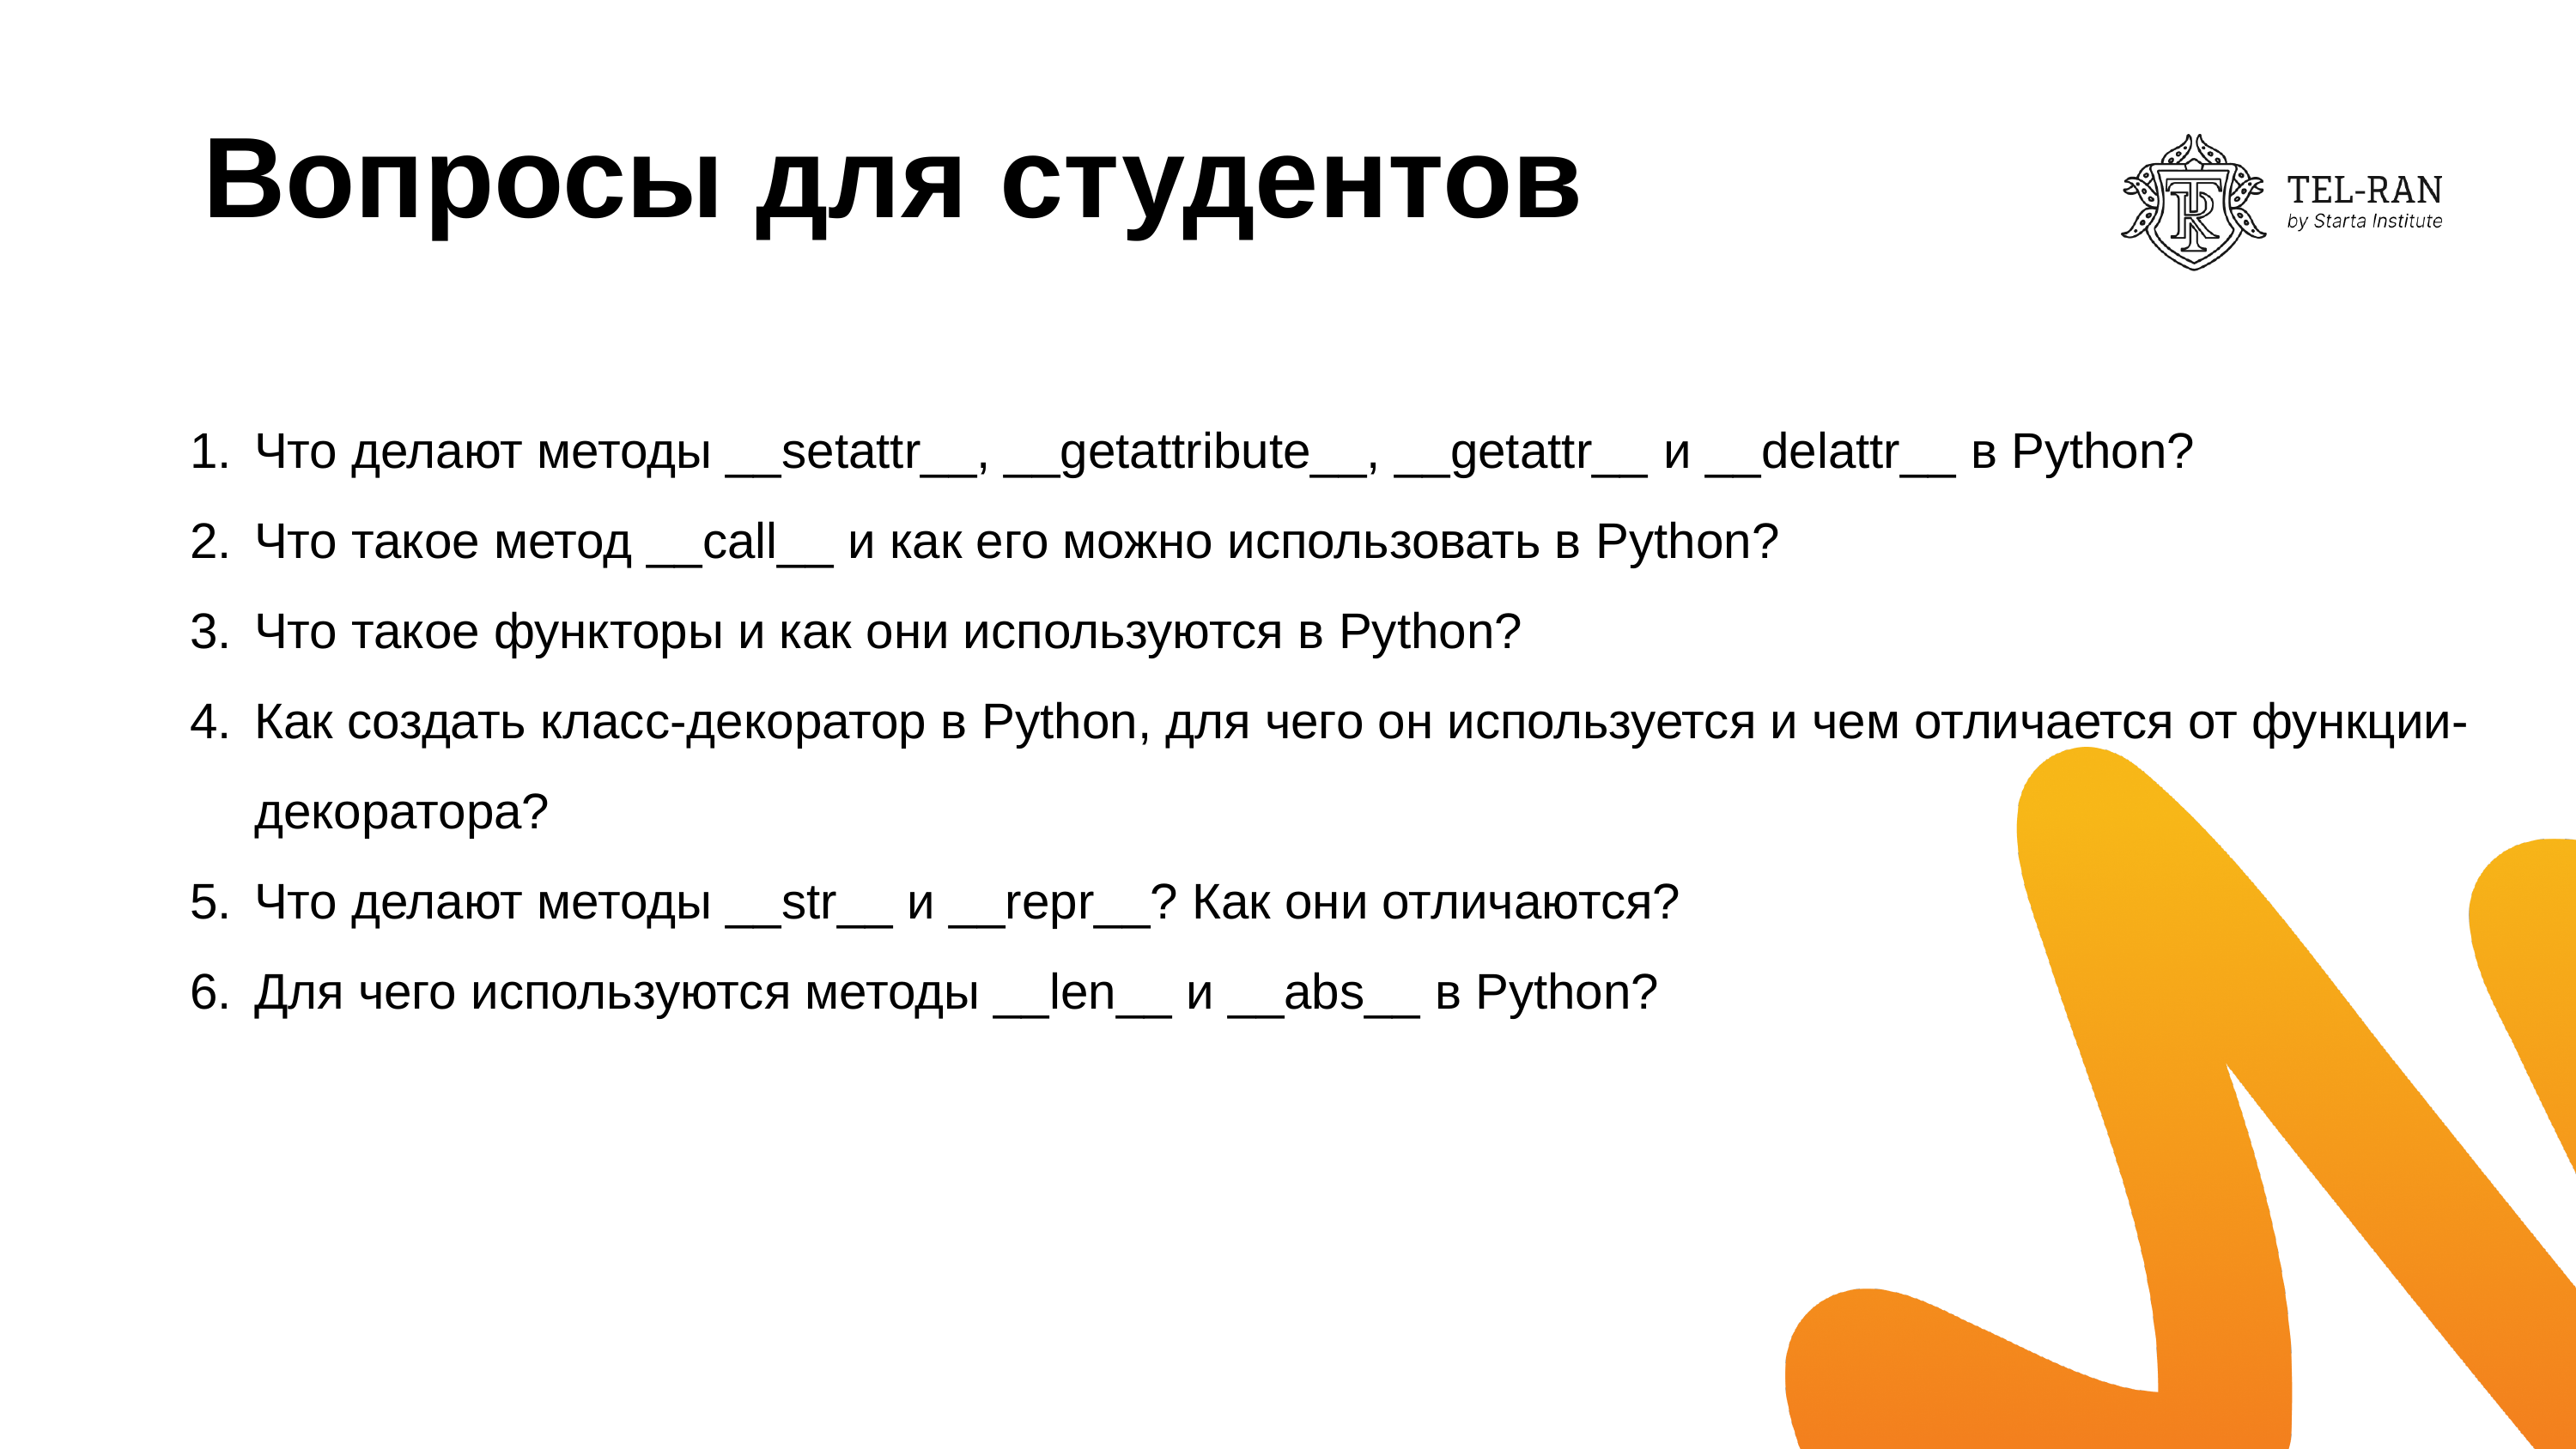

# Вопросы для студентов
Что делают методы __setattr__, __getattribute__, __getattr__ и __delattr__ в Python?
Что такое метод __call__ и как его можно использовать в Python?
Что такое функторы и как они используются в Python?
Как создать класс-декоратор в Python, для чего он используется и чем отличается от функции-декоратора?
Что делают методы __str__ и __repr__? Как они отличаются?
Для чего используются методы __len__ и __abs__ в Python?